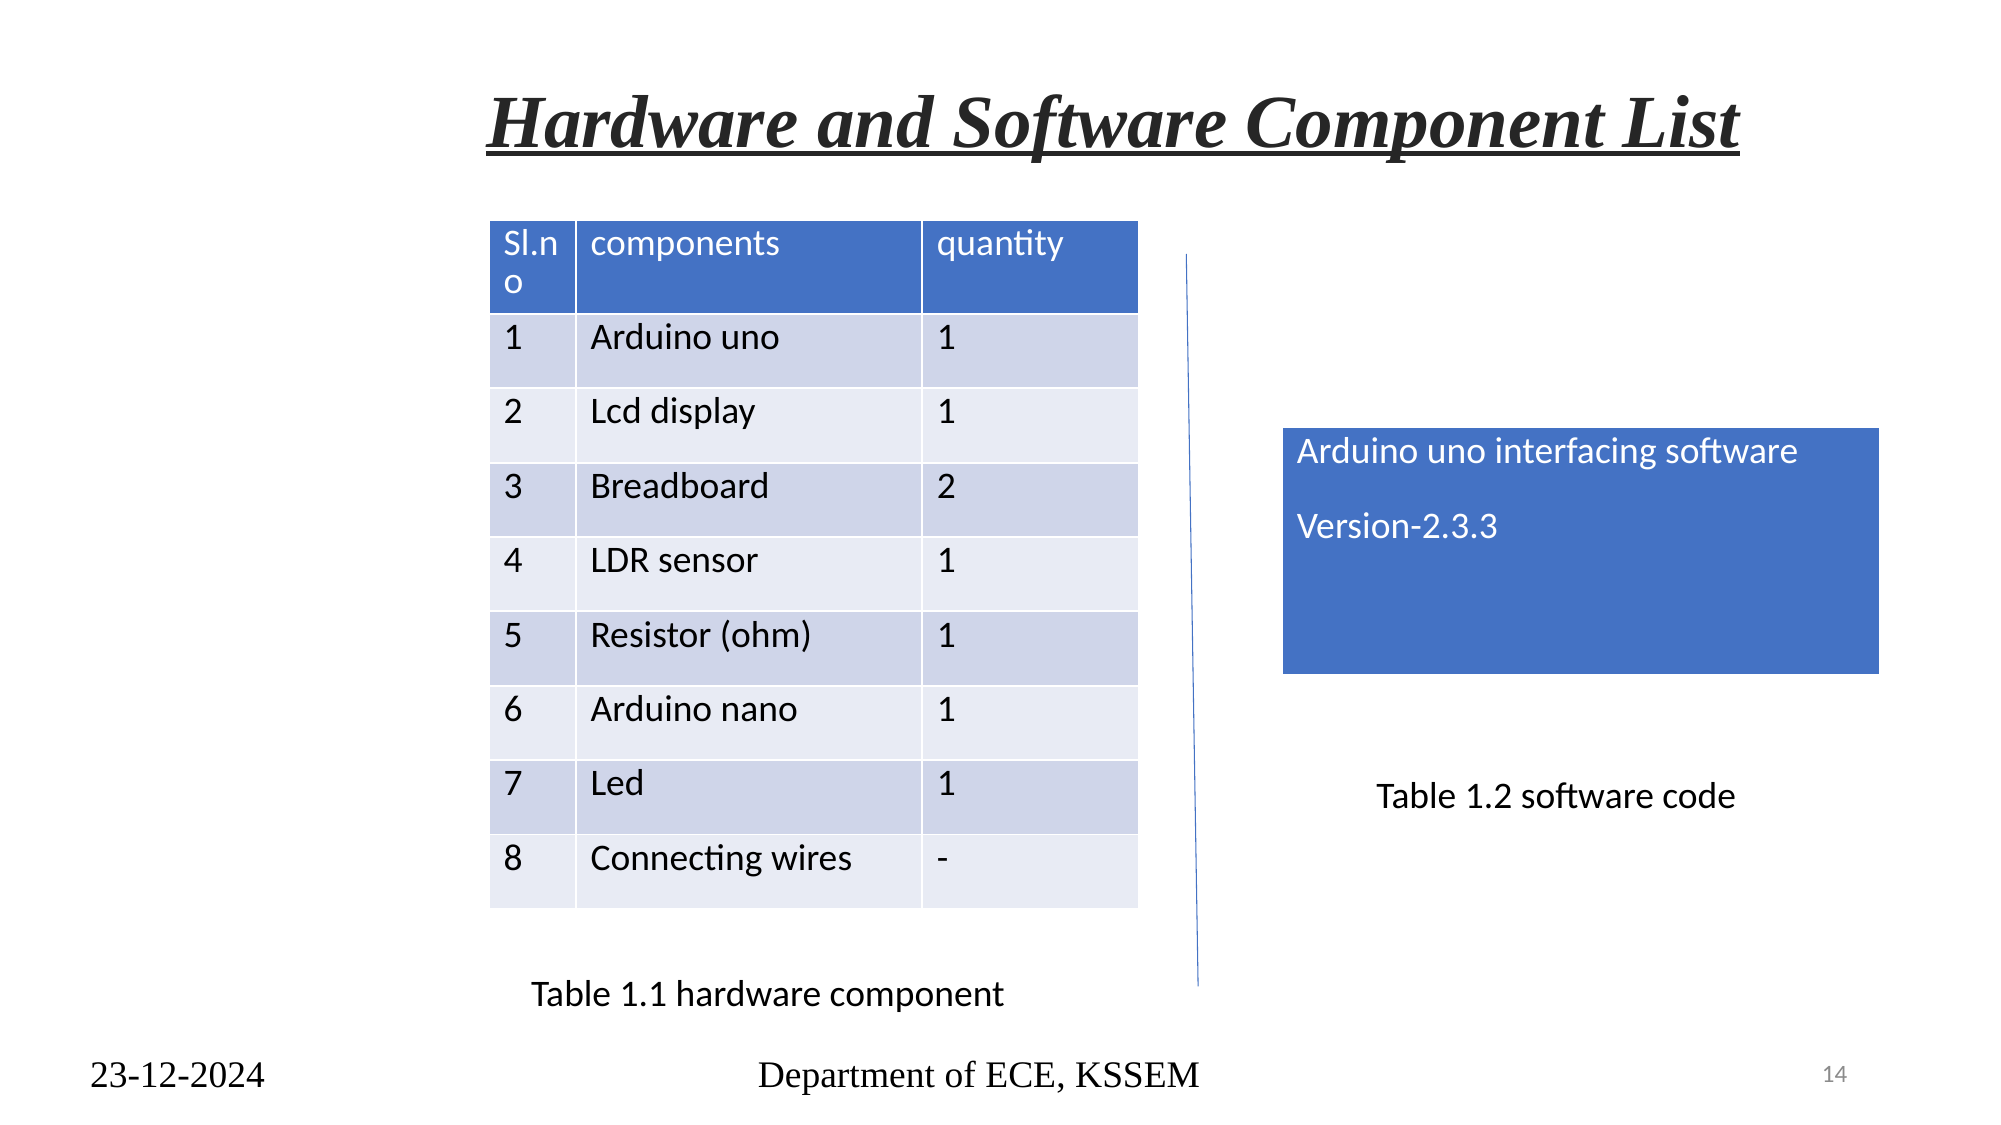

Hardware and Software Component List
| Sl.no | components | quantity |
| --- | --- | --- |
| 1 | Arduino uno | 1 |
| 2 | Lcd display | 1 |
| 3 | Breadboard | 2 |
| 4 | LDR sensor | 1 |
| 5 | Resistor (ohm) | 1 |
| 6 | Arduino nano | 1 |
| 7 | Led | 1 |
| 8 | Connecting wires | - |
| Arduino uno interfacing software Version-2.3.3 |
| --- |
Table 1.2 software code
Table 1.1 hardware component
Department of ECE, KSSEM
23-12-2024
14